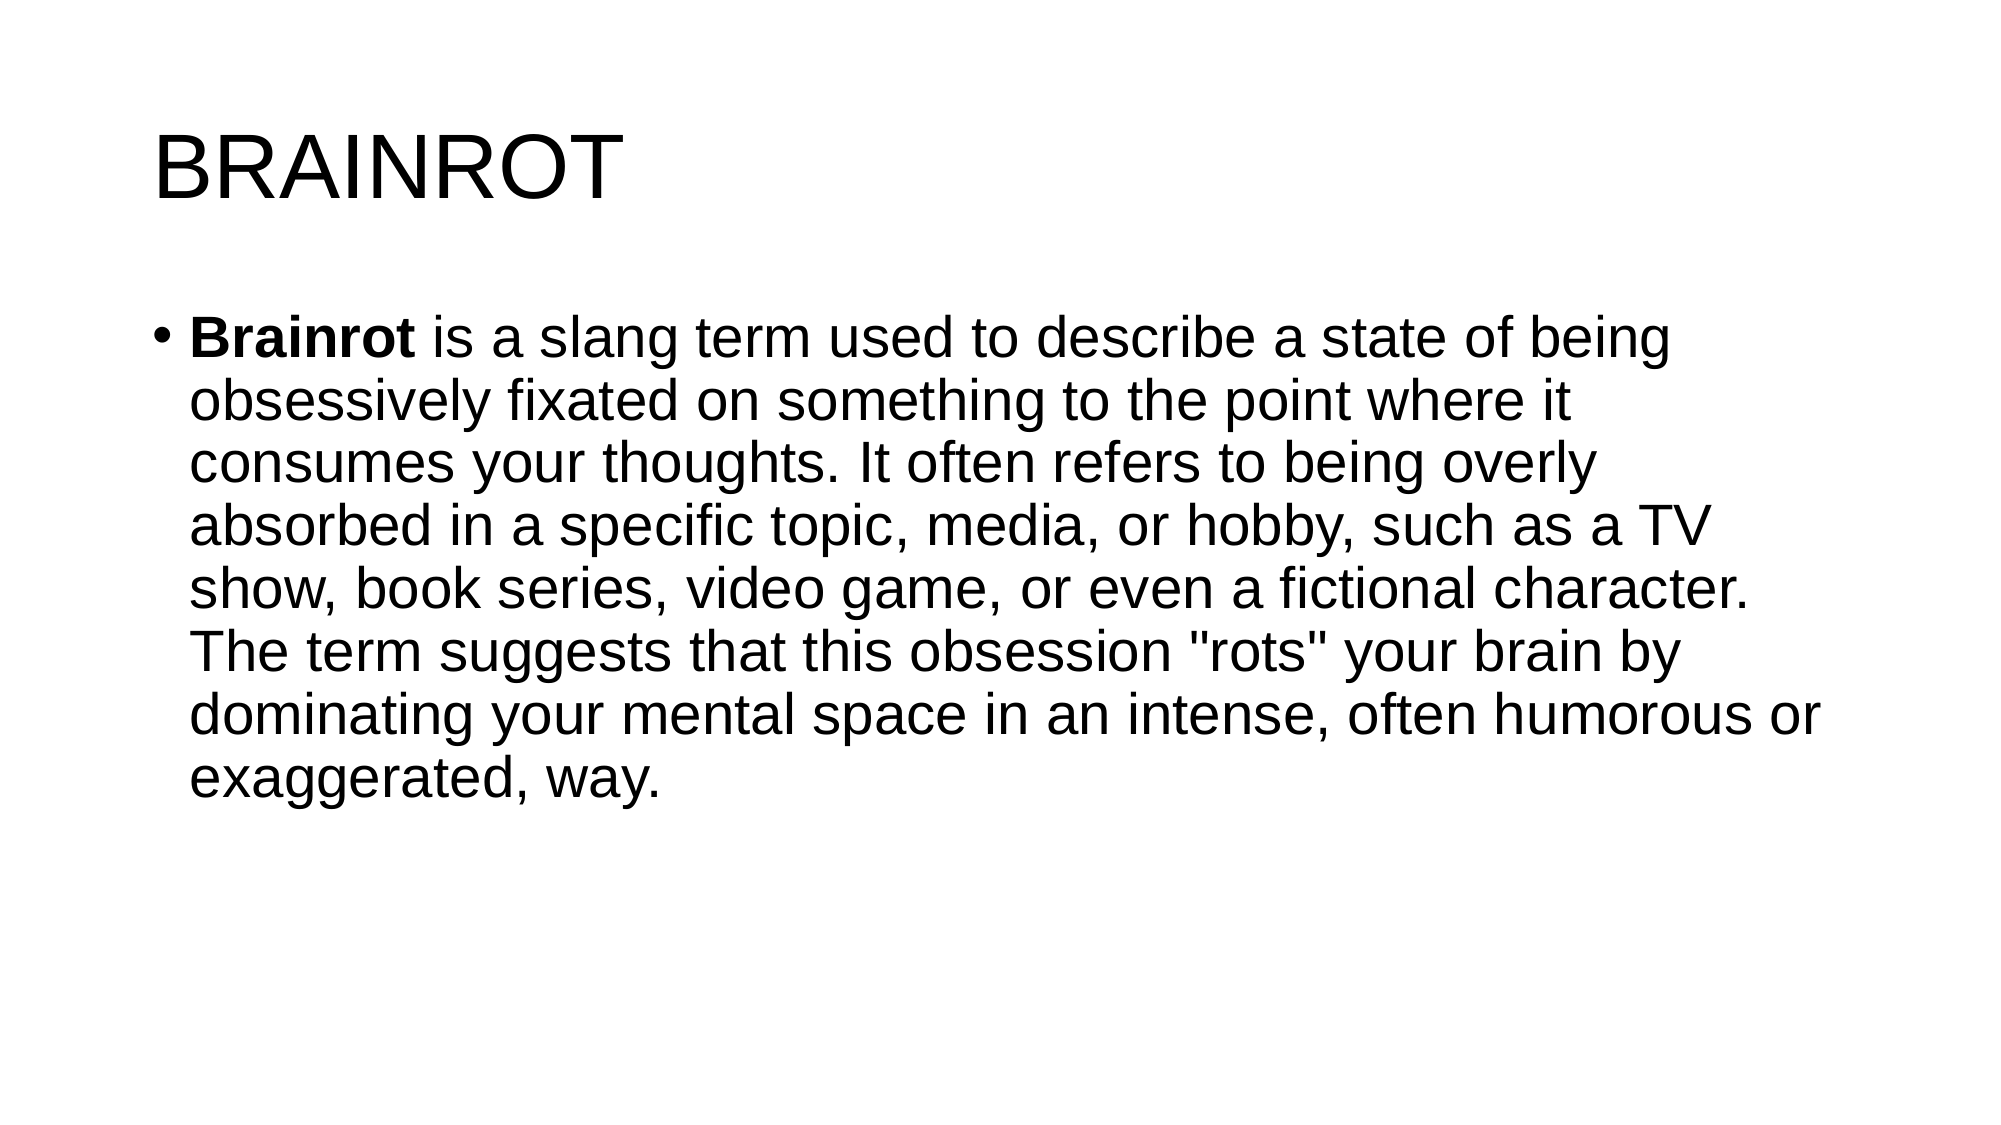

# BRAINROT
Brainrot is a slang term used to describe a state of being obsessively fixated on something to the point where it consumes your thoughts. It often refers to being overly absorbed in a specific topic, media, or hobby, such as a TV show, book series, video game, or even a fictional character. The term suggests that this obsession "rots" your brain by dominating your mental space in an intense, often humorous or exaggerated, way.